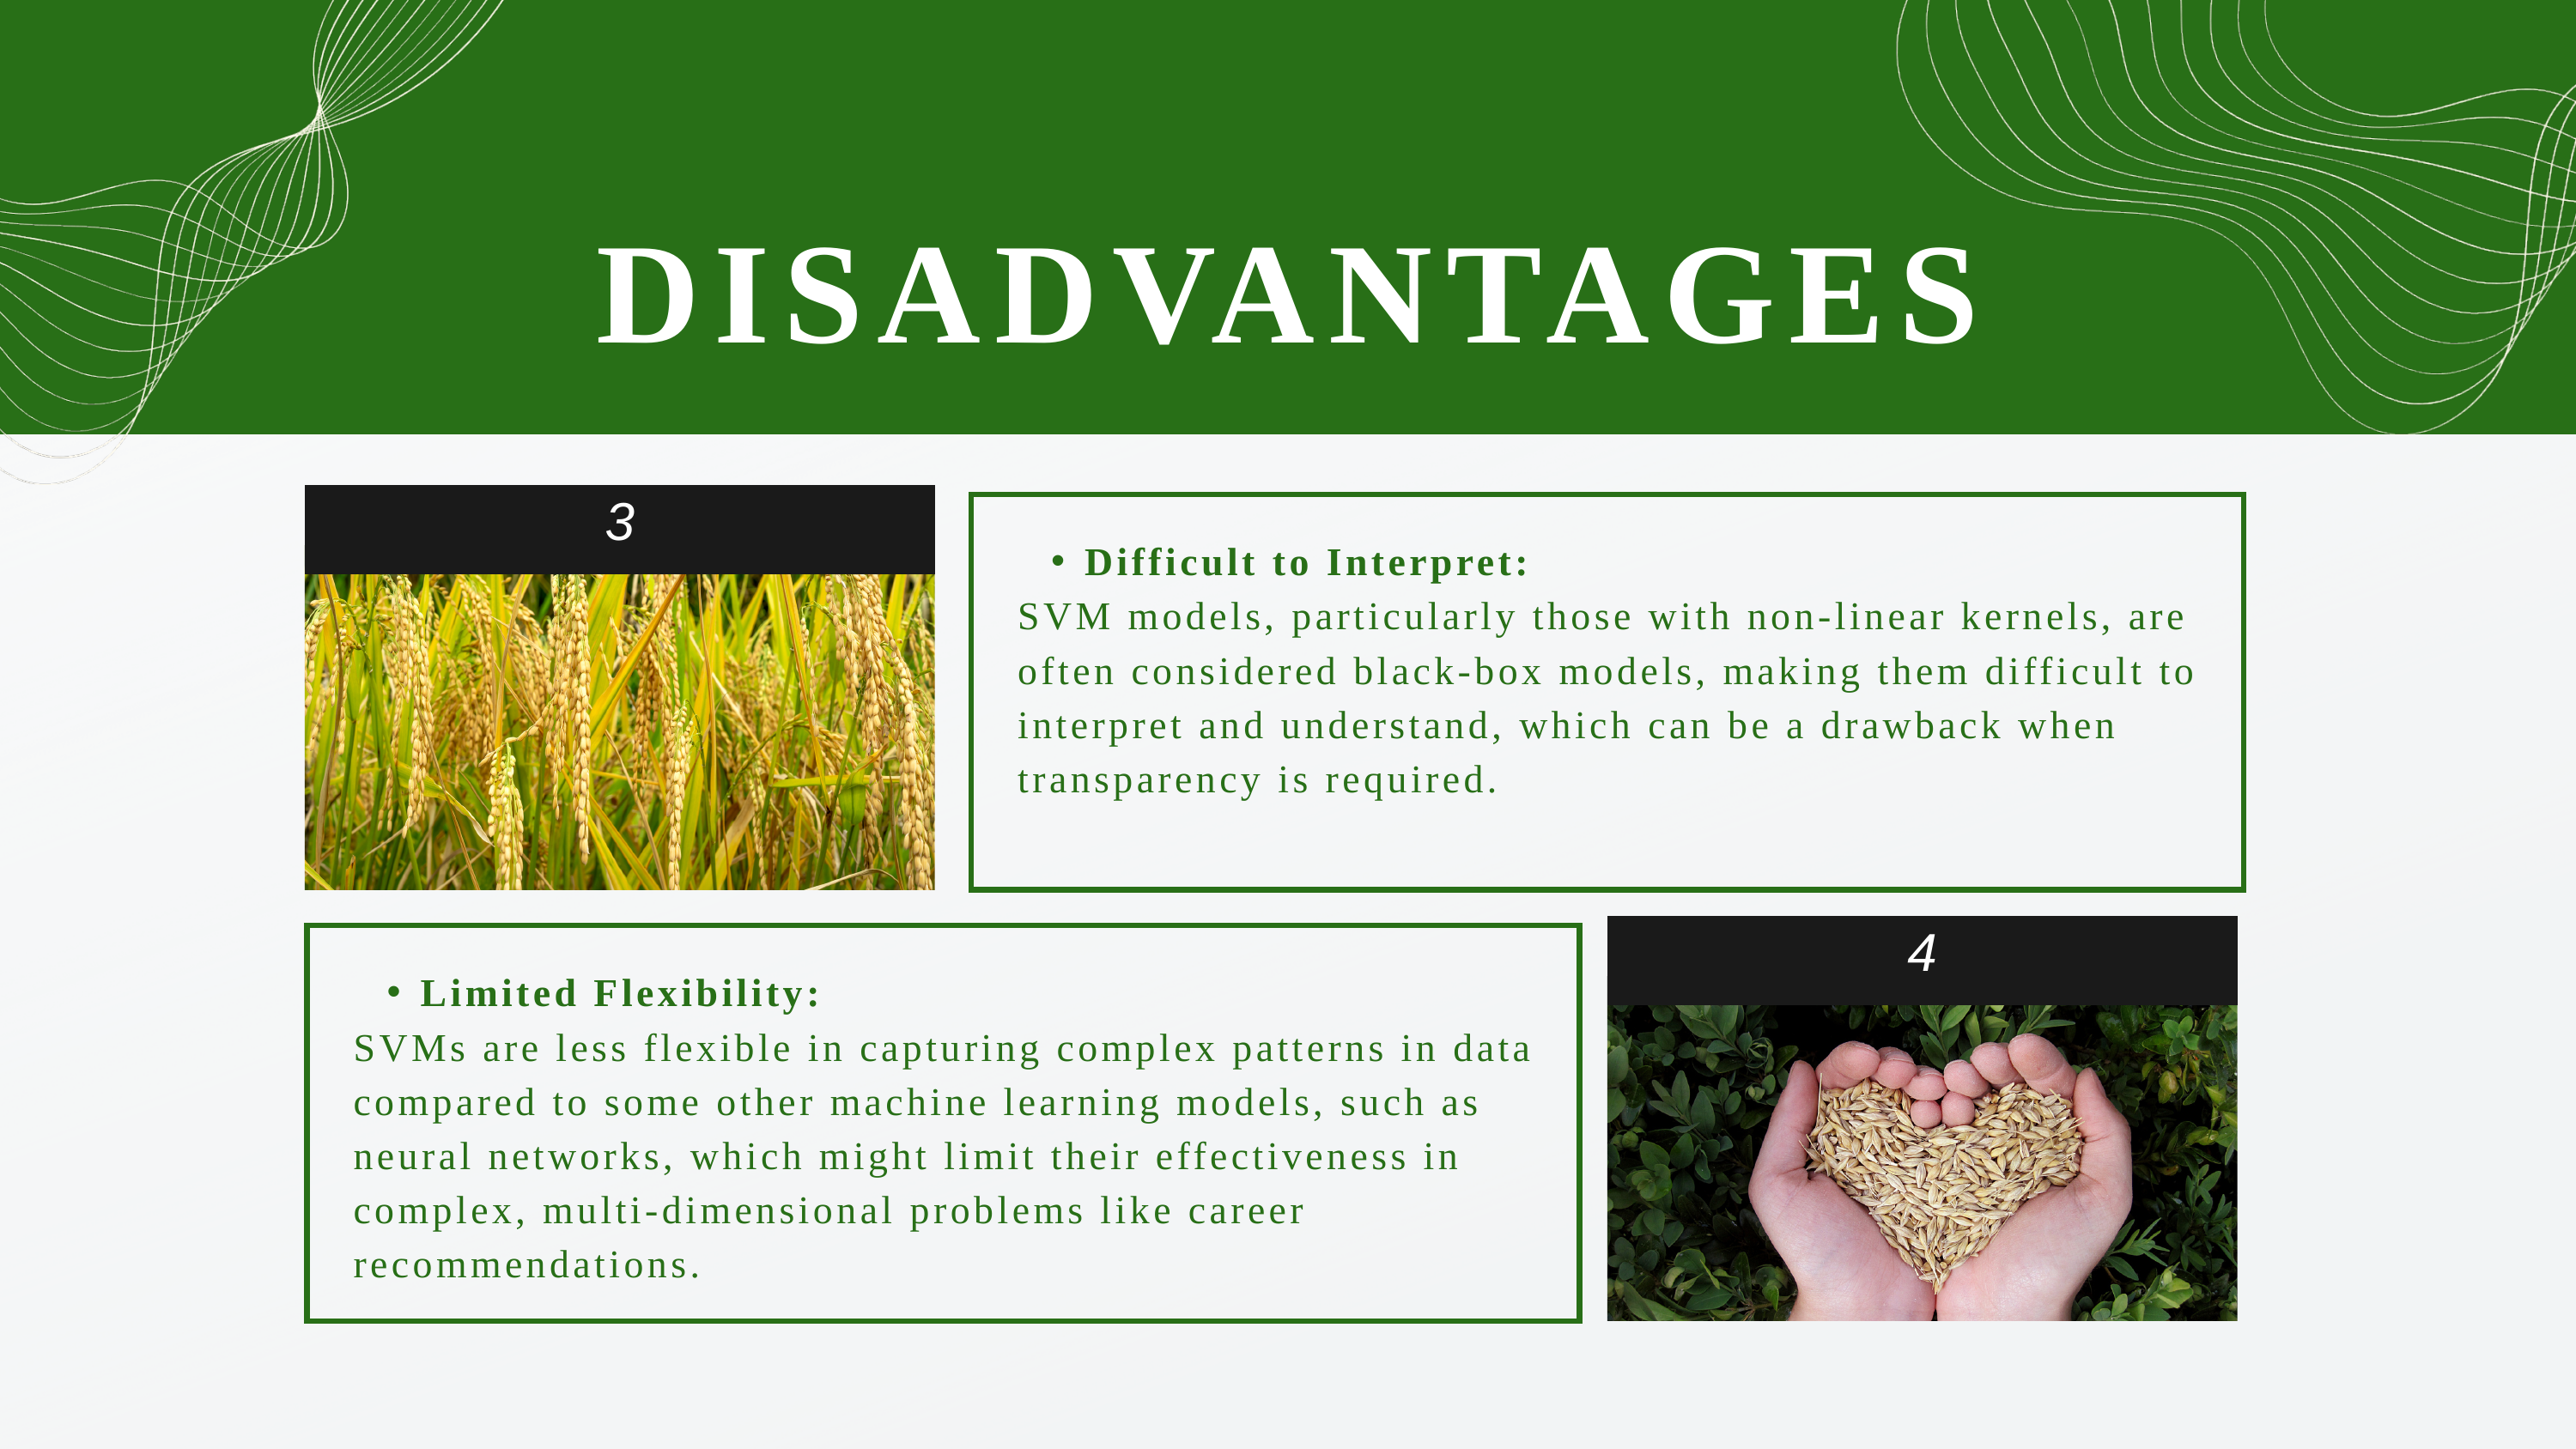

DISADVANTAGES

3

Difficult to Interpret:
SVM models, particularly those with non-linear kernels, are often considered black-box models, making them difficult to interpret and understand, which can be a drawback when transparency is required.

4

Limited Flexibility:
SVMs are less flexible in capturing complex patterns in data compared to some other machine learning models, such as neural networks, which might limit their effectiveness in complex, multi-dimensional problems like career recommendations.